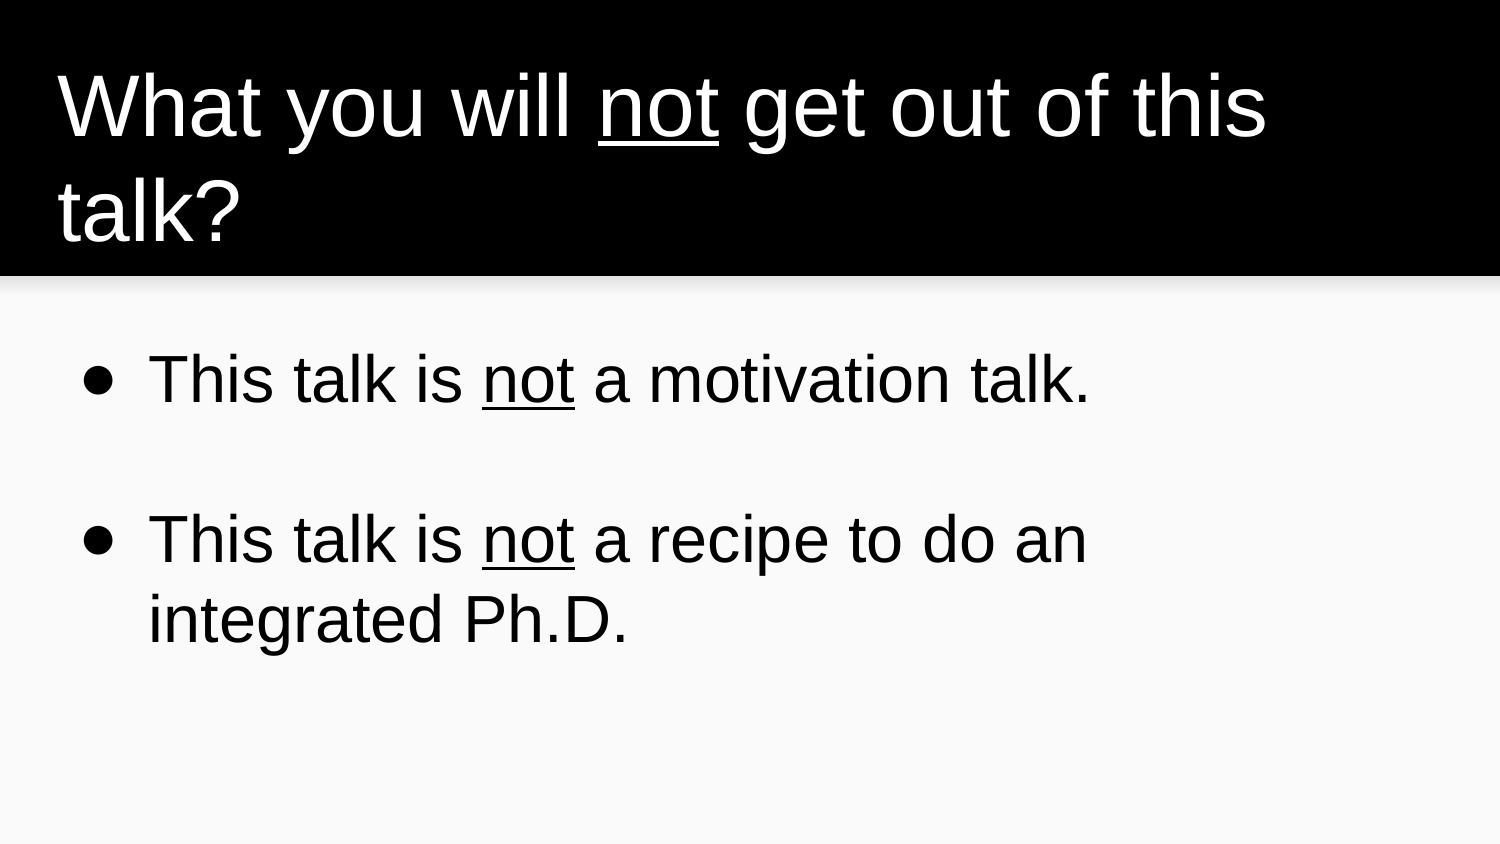

What you will not get out of this talk?
# This talk is not a motivation talk.

This talk is not a recipe to do an integrated Ph.D.